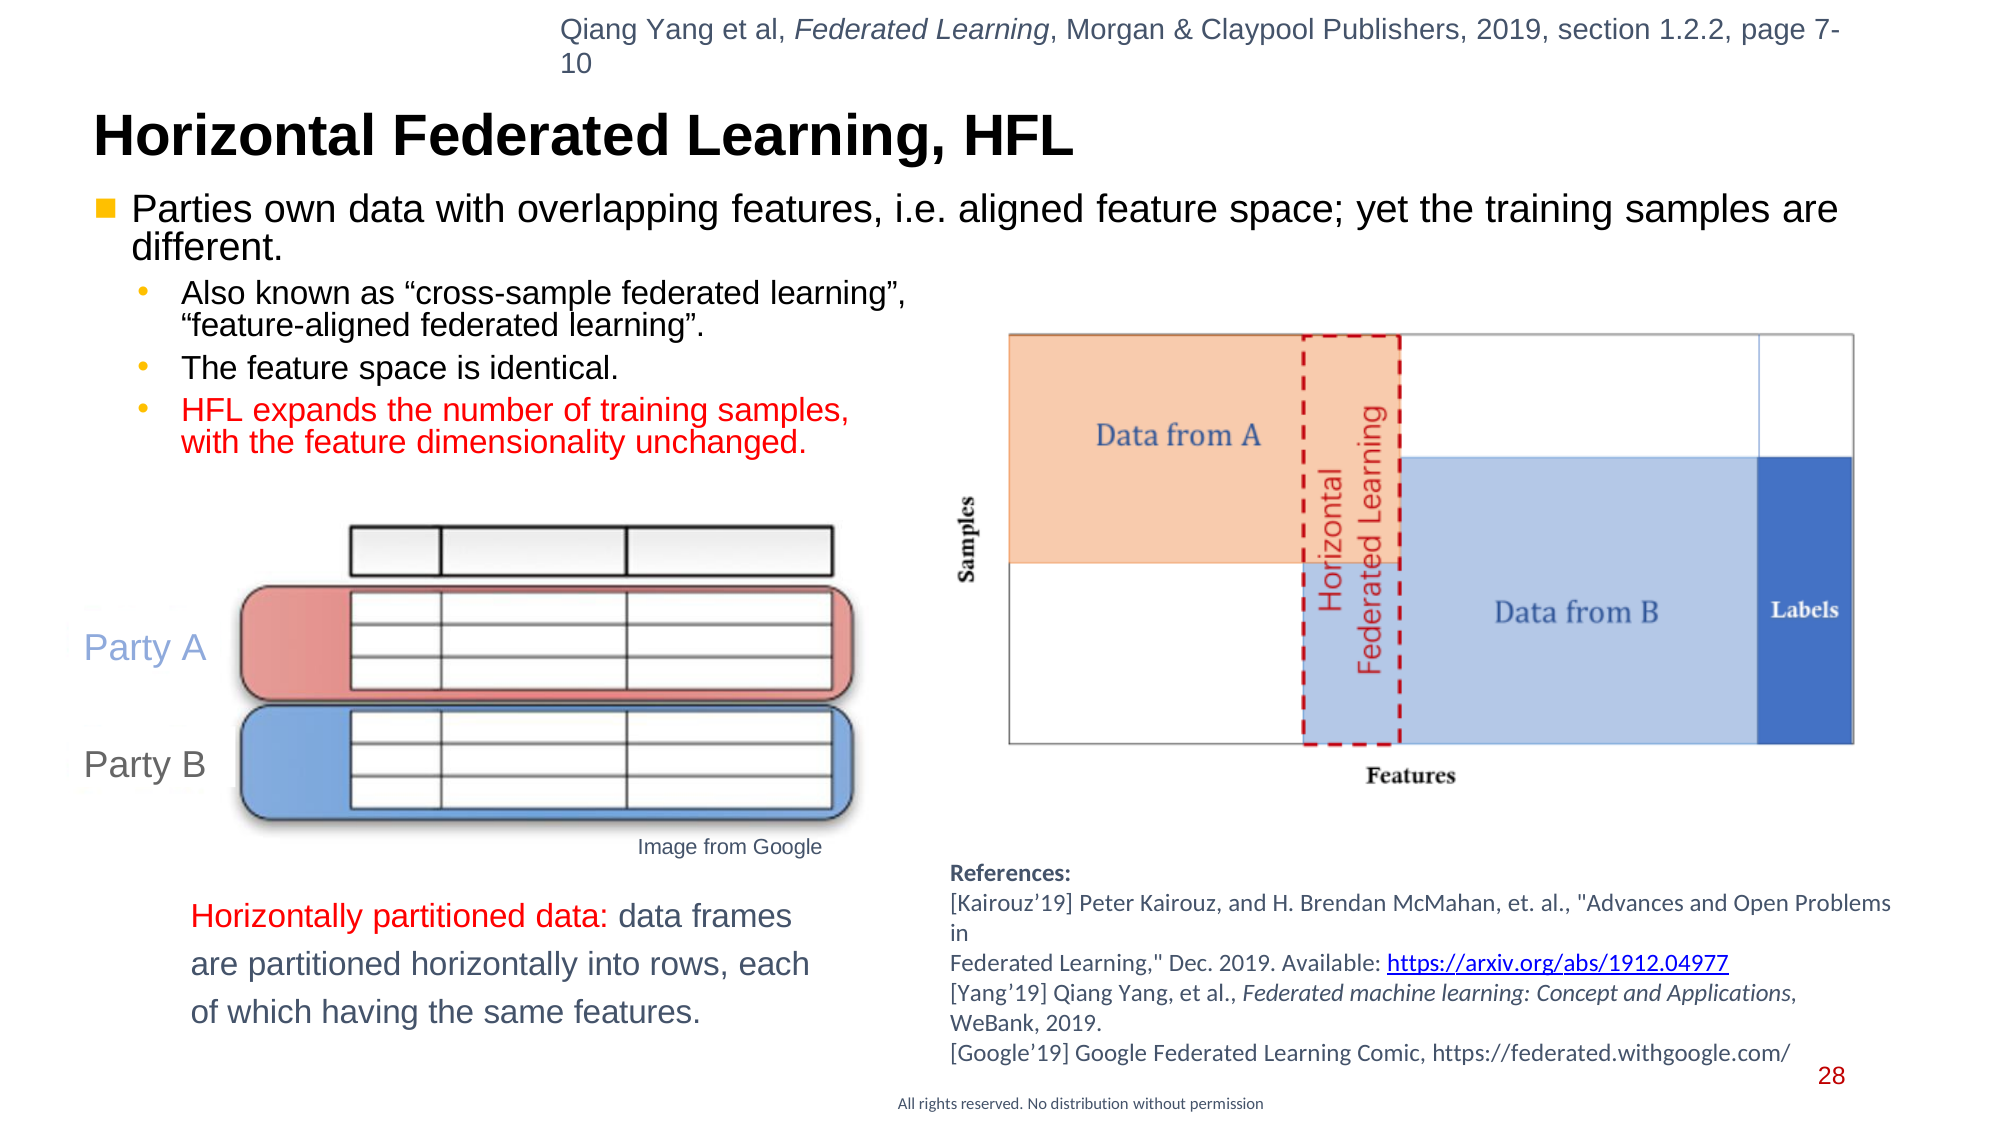

Qiang Yang et al, Federated Learning, Morgan & Claypool Publishers, 2019, section 1.2.2, page 7-10
# Horizontal Federated Learning, HFL
Parties own data with overlapping features, i.e. aligned feature space; yet the training samples are different.
Also known as “cross-sample federated learning”, “feature-aligned federated learning”.
The feature space is identical.
HFL expands the number of training samples, with the feature dimensionality unchanged.

Party A

Party B

Image from Google
References:
[Kairouz’19] Peter Kairouz, and H. Brendan McMahan, et. al., "Advances and Open Problems in
Federated Learning," Dec. 2019. Available: https://arxiv.org/abs/1912.04977
[Yang’19] Qiang Yang, et al., Federated machine learning: Concept and Applications, WeBank, 2019.
[Google’19] Google Federated Learning Comic, https://federated.withgoogle.com/
Horizontally partitioned data: data frames are partitioned horizontally into rows, each of which having the same features.
28
All rights reserved. No distribution without permission